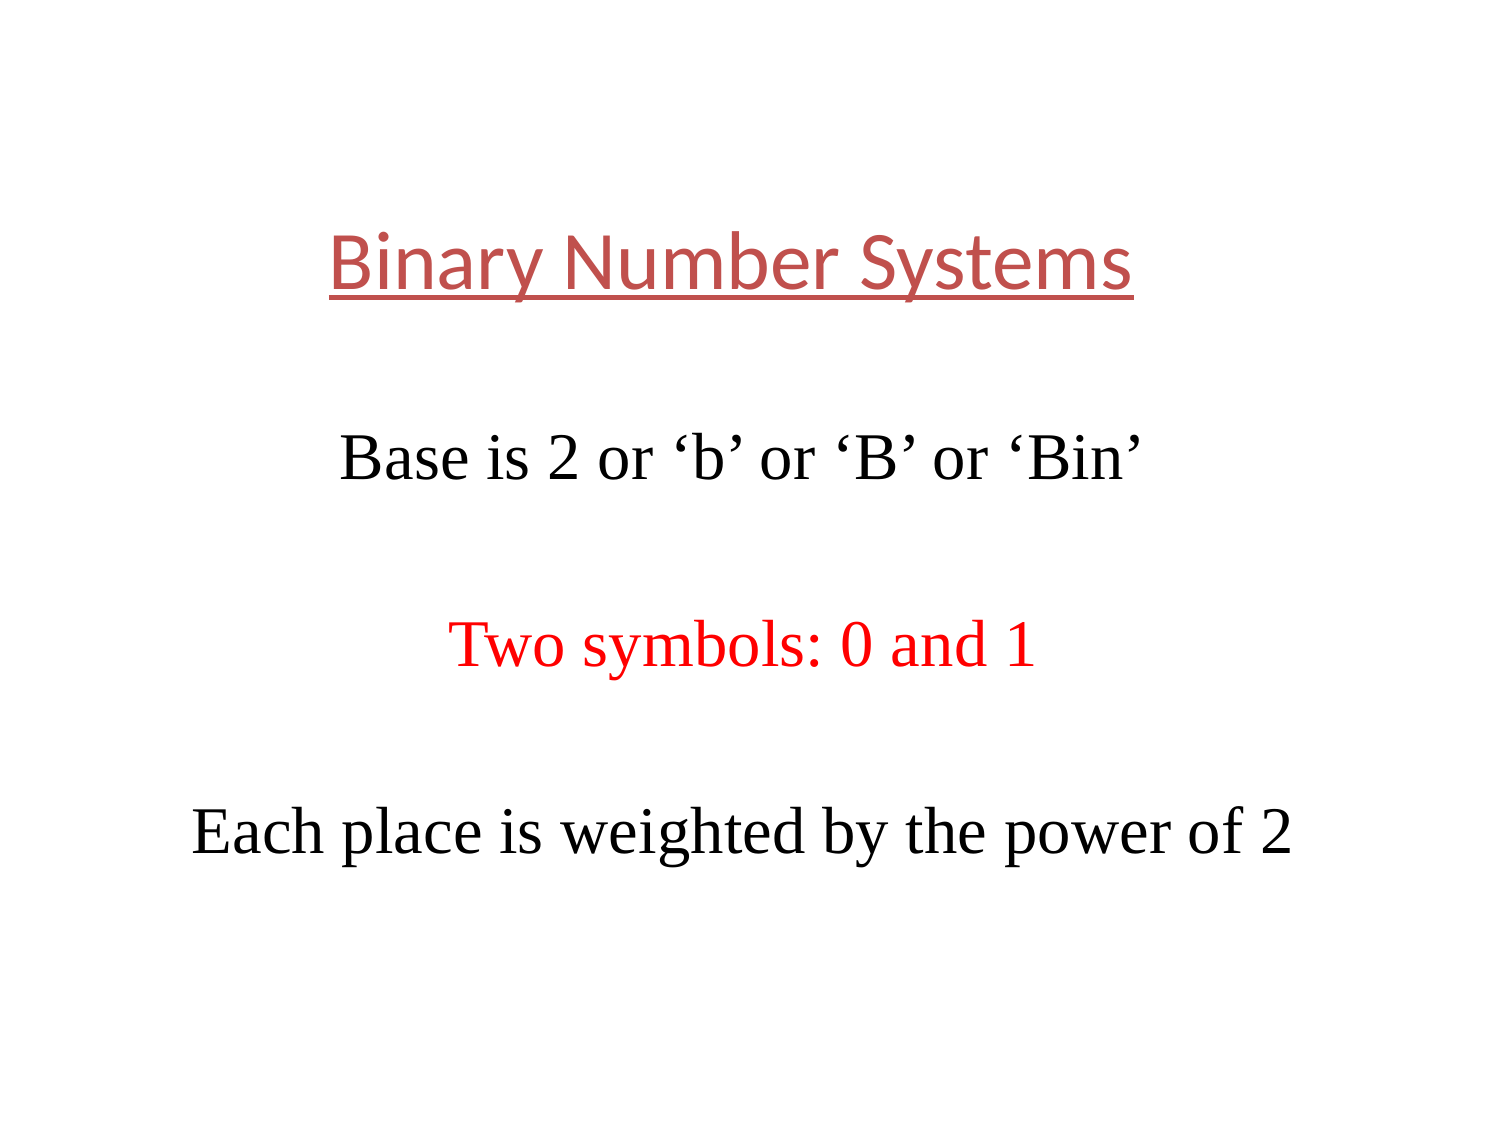

Binary Number Systems

Base is 2 or ‘b’ or ‘B’ or ‘Bin’

Two symbols: 0 and 1

Each place is weighted by the power of 2